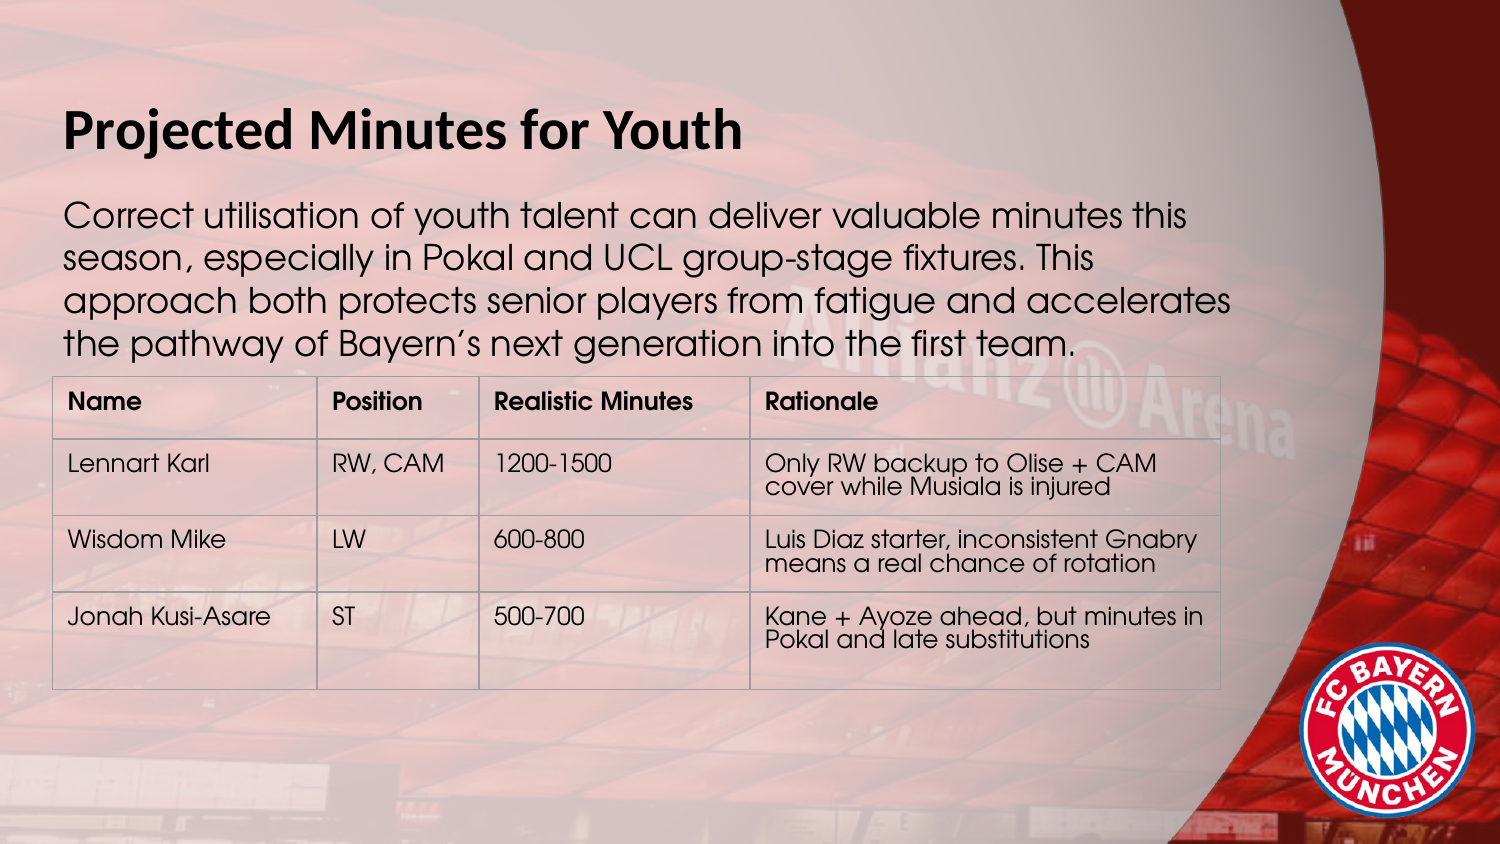

# Projected Minutes for Youth
Correct utilisation of youth talent can deliver valuable minutes this season, especially in Pokal and UCL group-stage fixtures. This approach both protects senior players from fatigue and accelerates the pathway of Bayern’s next generation into the first team.
| Name | Position | Realistic Minutes | Rationale |
| --- | --- | --- | --- |
| Lennart Karl | RW, CAM | 1200-1500 | Only RW backup to Olise + CAM cover while Musiala is injured |
| Wisdom Mike | LW | 600-800 | Luis Diaz starter, inconsistent Gnabry means a real chance of rotation |
| Jonah Kusi-Asare | ST | 500-700 | Kane + Ayoze ahead, but minutes in Pokal and late substitutions |